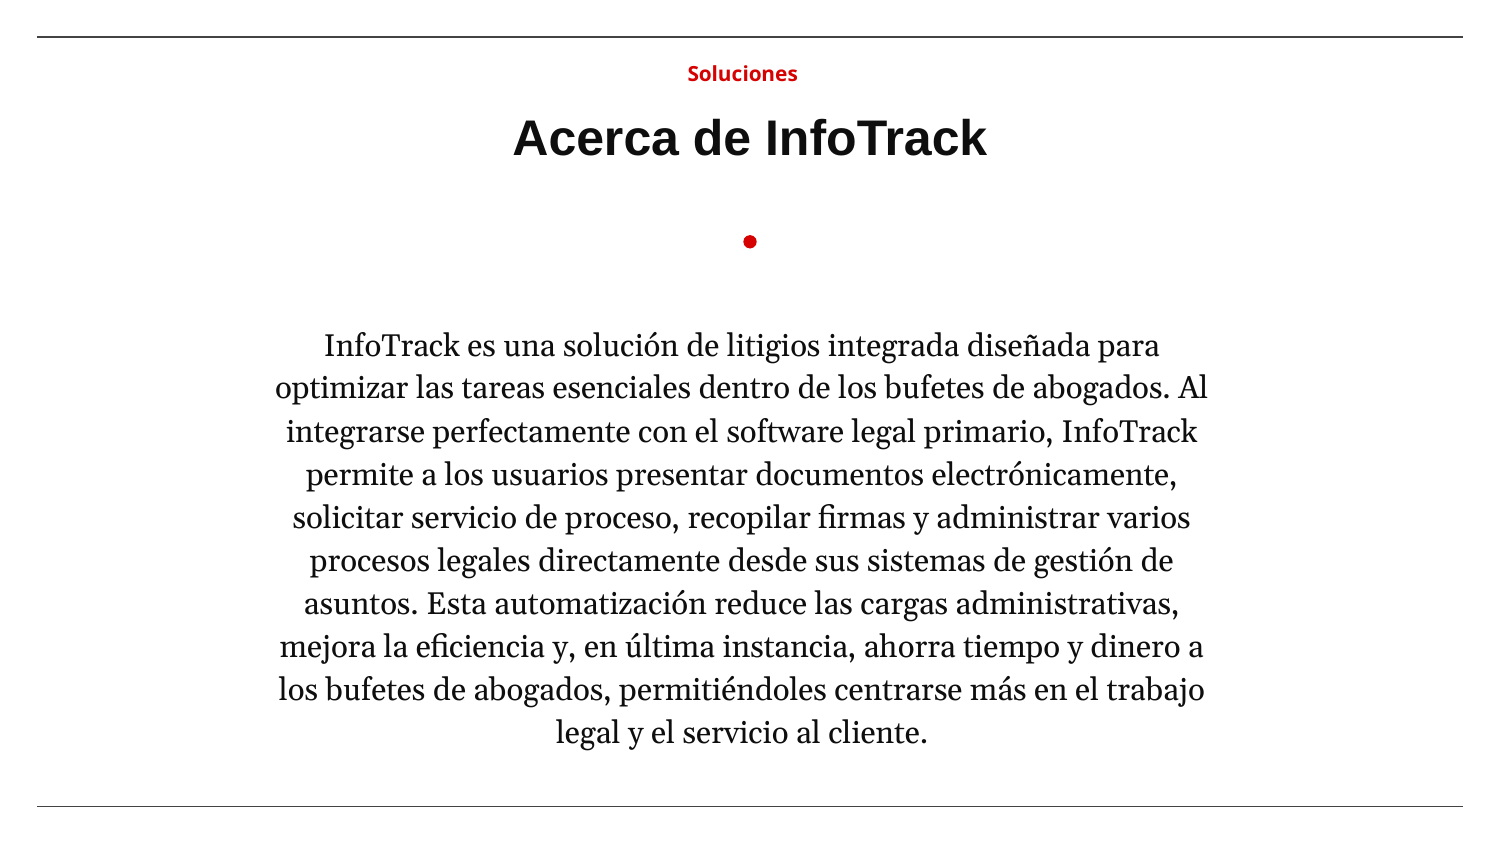

Soluciones
# Acerca de InfoTrack

InfoTrack es una solución de litigios integrada diseñada para optimizar las tareas esenciales dentro de los bufetes de abogados. Al integrarse perfectamente con el software legal primario, InfoTrack permite a los usuarios presentar documentos electrónicamente, solicitar servicio de proceso, recopilar firmas y administrar varios procesos legales directamente desde sus sistemas de gestión de asuntos. Esta automatización reduce las cargas administrativas, mejora la eficiencia y, en última instancia, ahorra tiempo y dinero a los bufetes de abogados, permitiéndoles centrarse más en el trabajo legal y el servicio al cliente.